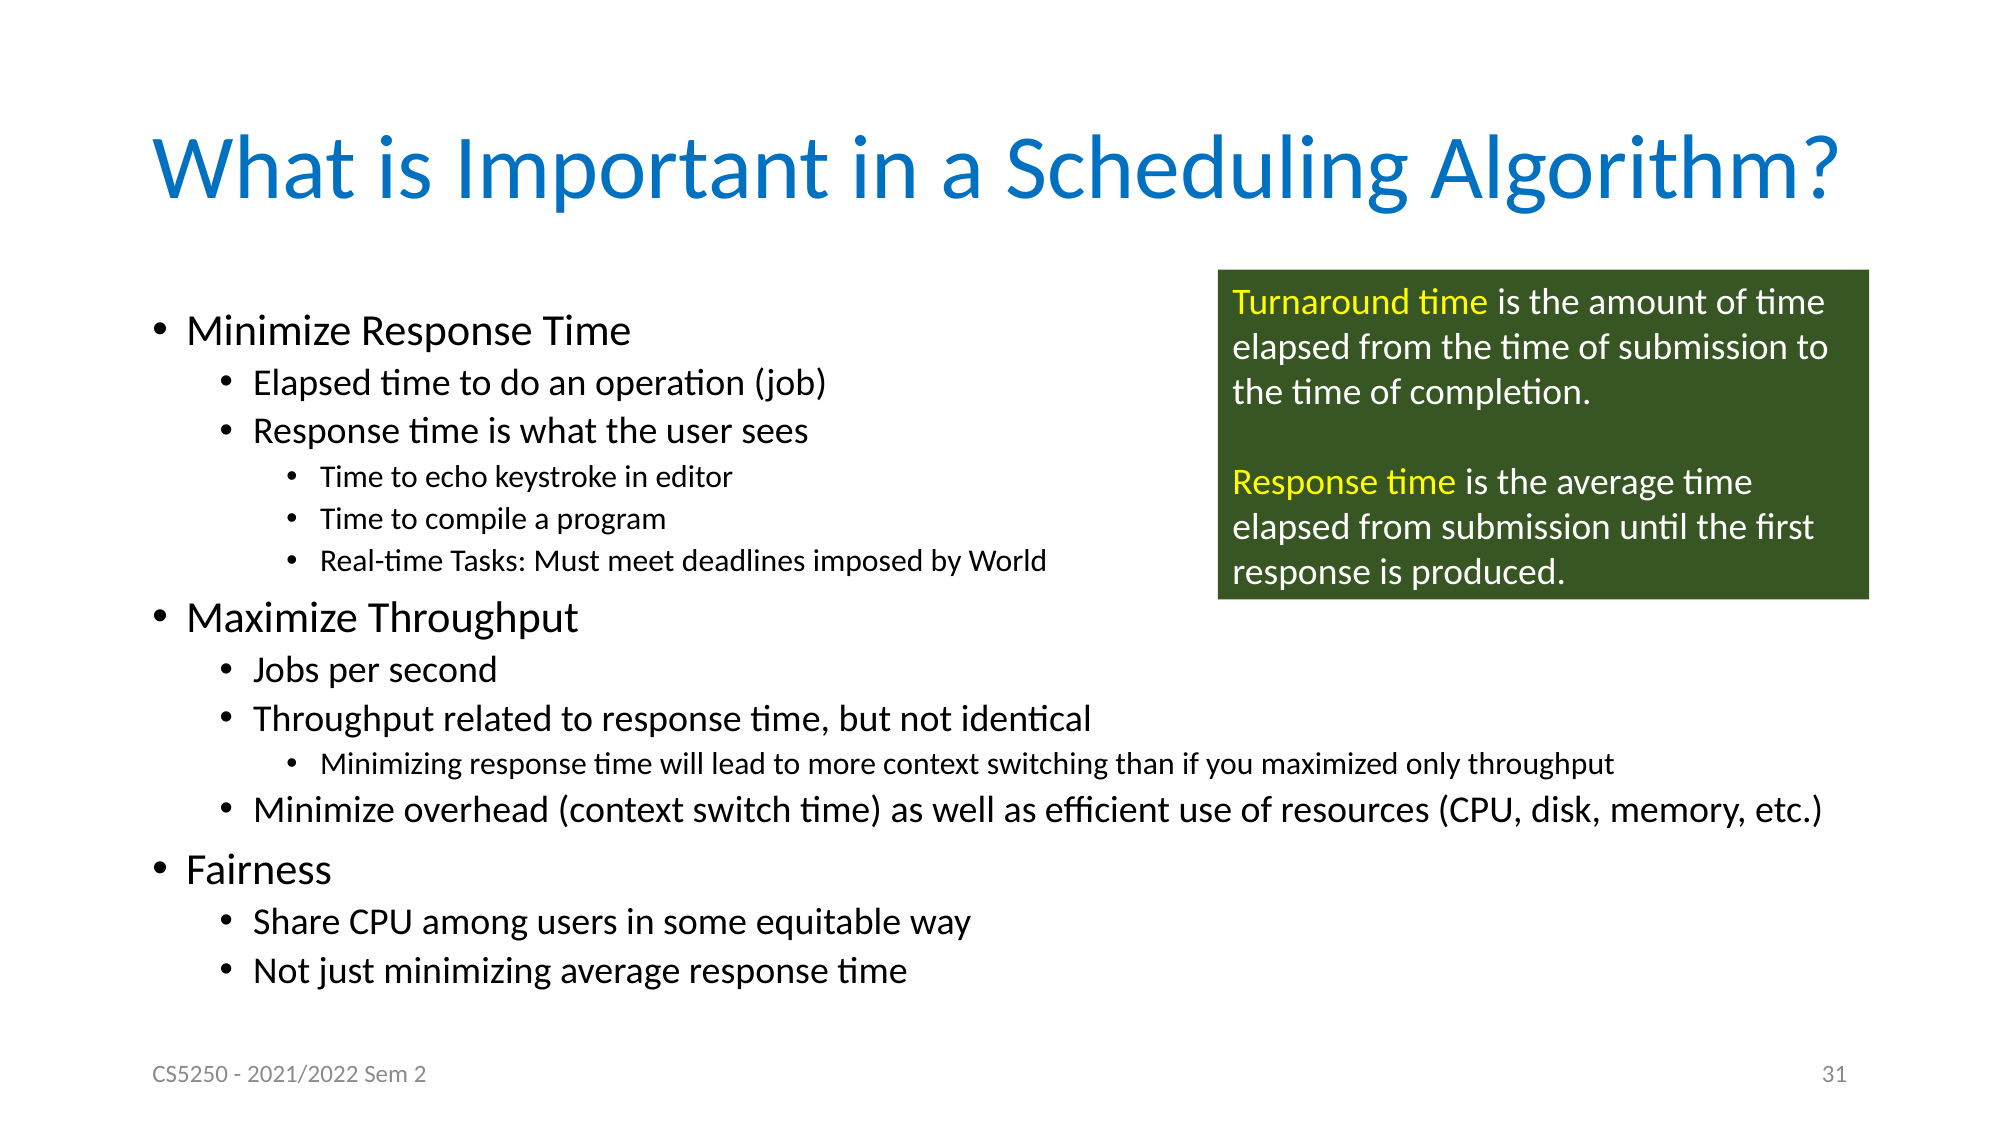

# What is Important in a Scheduling Algorithm?
Turnaround time is the amount of time elapsed from the time of submission to the time of completion.

Response time is the average time elapsed from submission until the first response is produced.
Minimize Response Time
Elapsed time to do an operation (job)
Response time is what the user sees
Time to echo keystroke in editor
Time to compile a program
Real-time Tasks: Must meet deadlines imposed by World
Maximize Throughput
Jobs per second
Throughput related to response time, but not identical
Minimizing response time will lead to more context switching than if you maximized only throughput
Minimize overhead (context switch time) as well as efficient use of resources (CPU, disk, memory, etc.)
Fairness
Share CPU among users in some equitable way
Not just minimizing average response time
CS5250 - 2021/2022 Sem 2
31